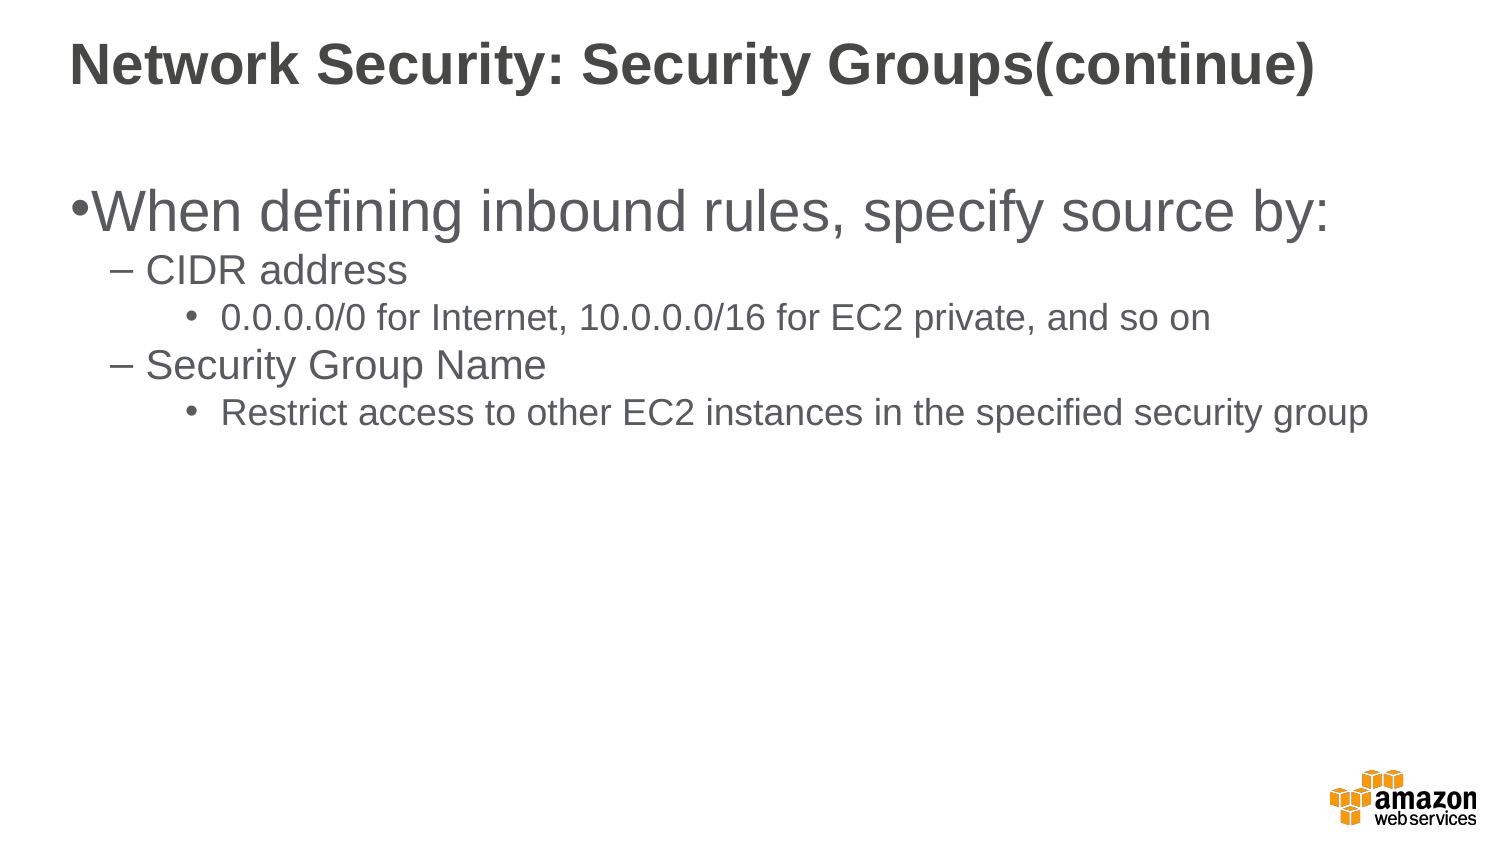

Network Security: Security Groups(continue)
When defining inbound rules, specify source by:
CIDR address
0.0.0.0/0 for Internet, 10.0.0.0/16 for EC2 private, and so on
Security Group Name
Restrict access to other EC2 instances in the specified security group